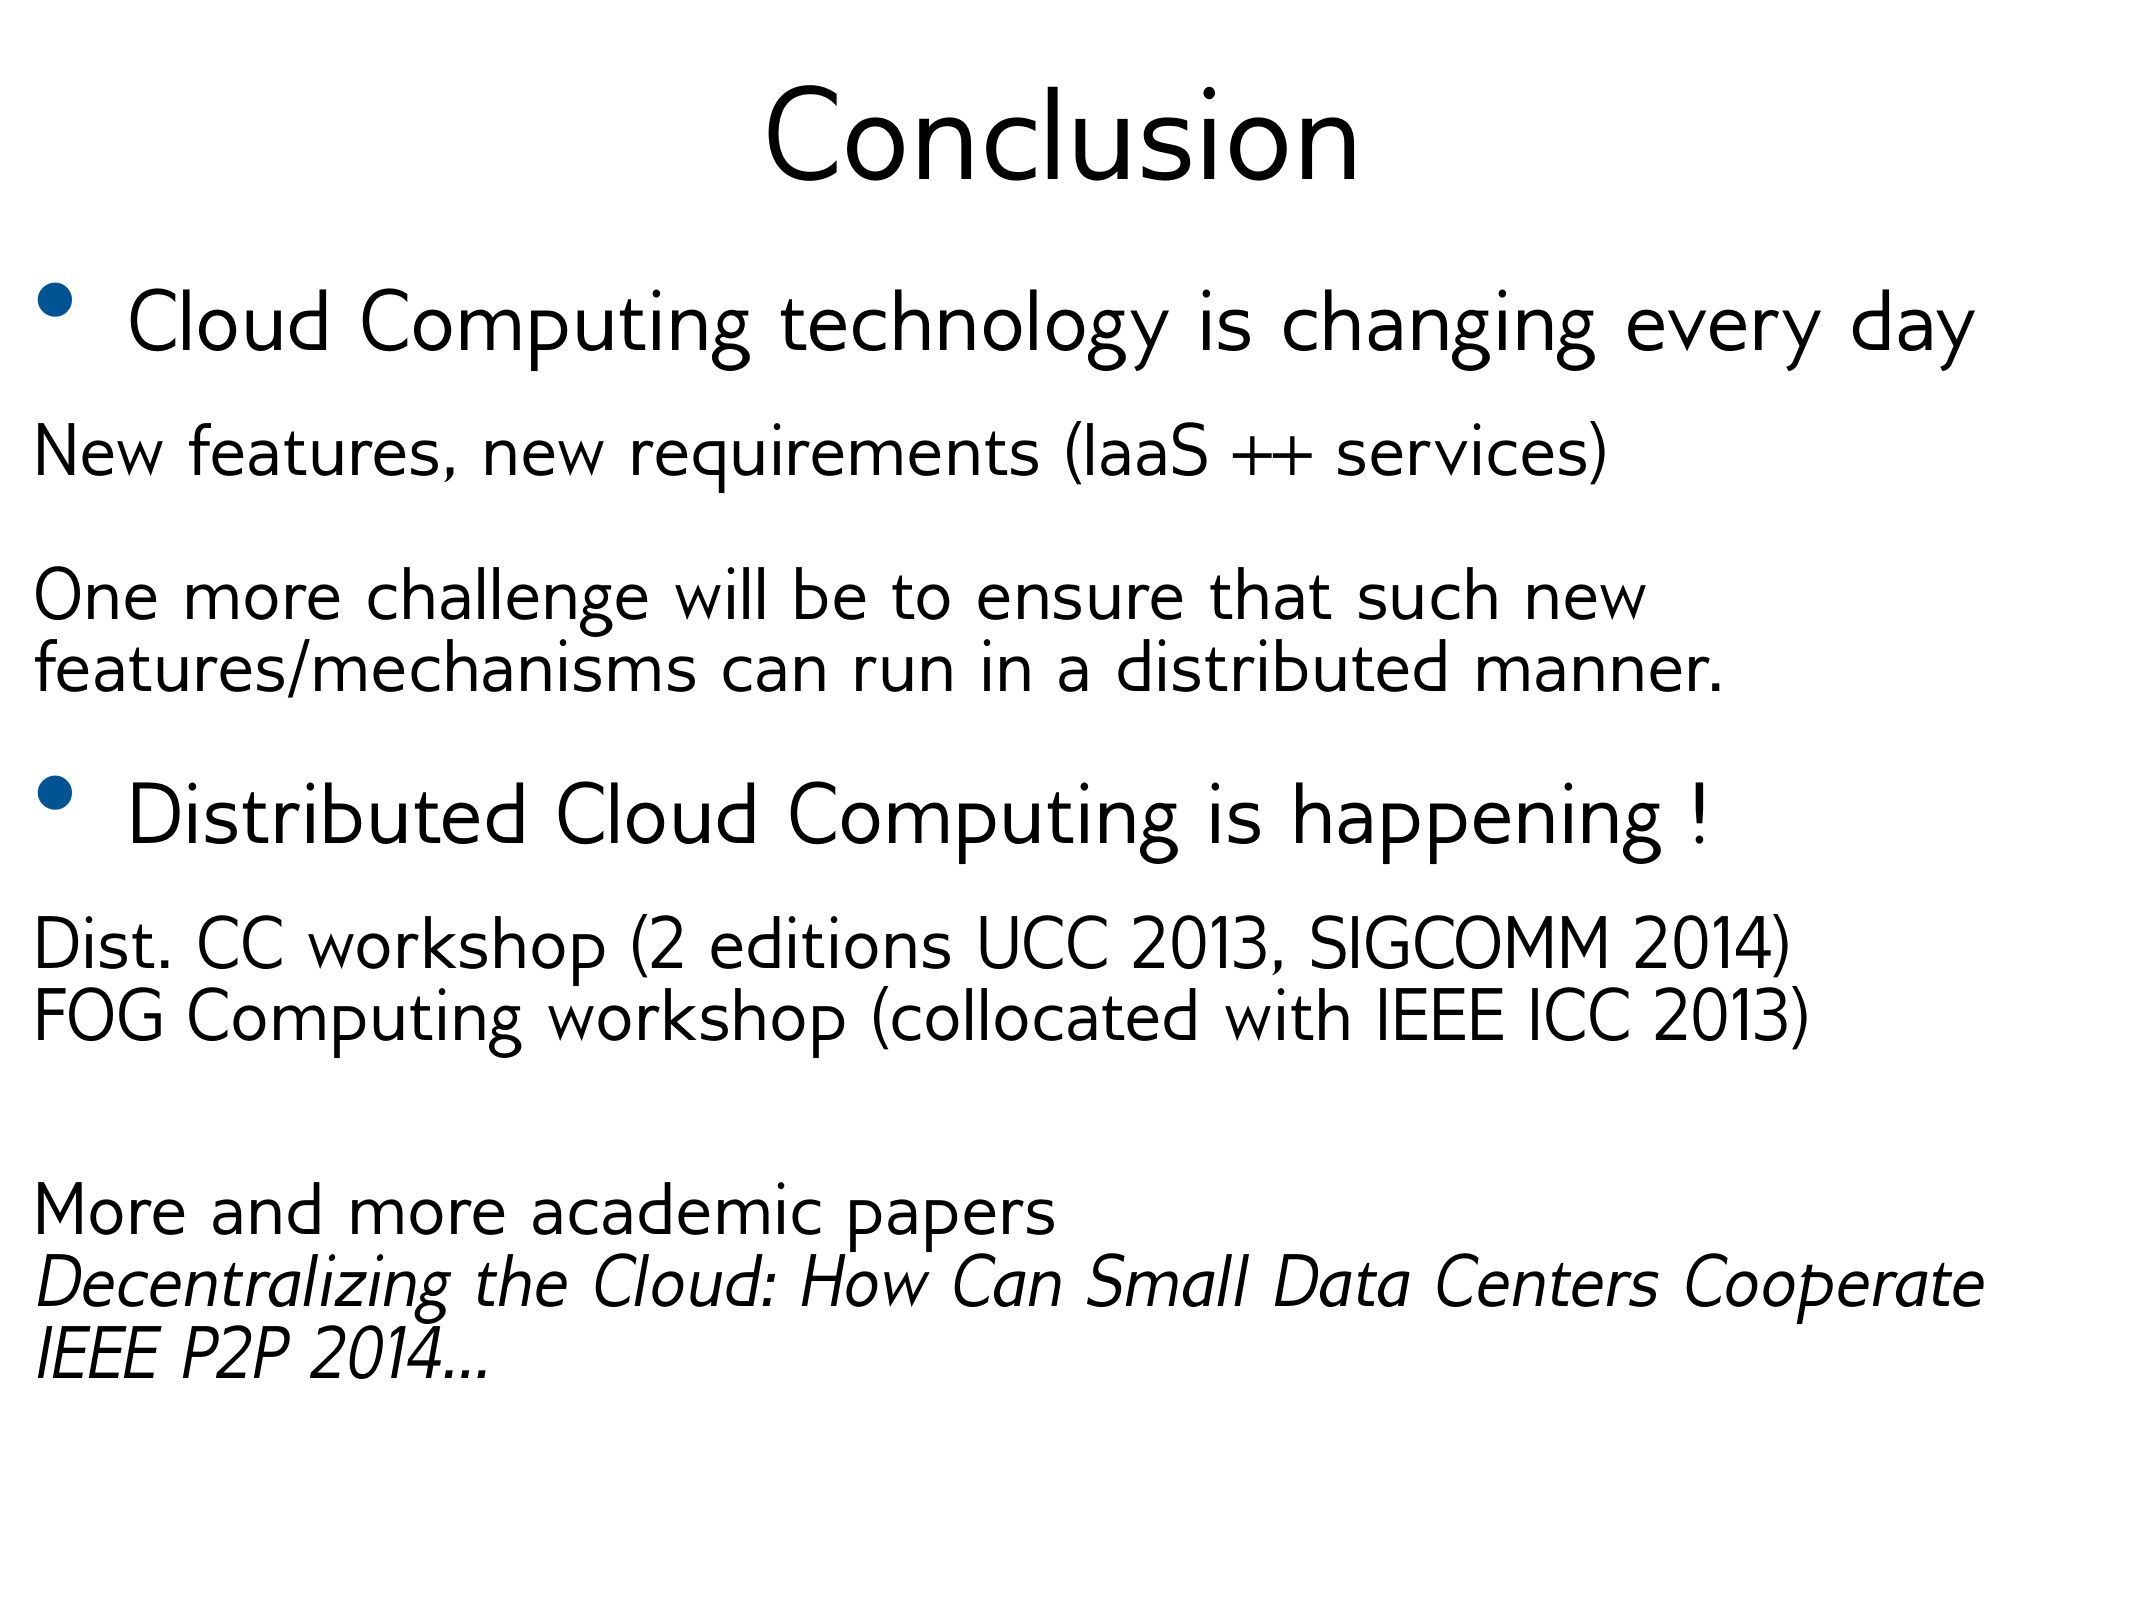

# Conclusion
Cloud Computing technology is changing every day
New features, new requirements (IaaS ++ services)
One more challenge will be to ensure that such new features/mechanisms can run in a distributed manner.
Distributed Cloud Computing is happening !
Dist. CC workshop (2 editions UCC 2013, SIGCOMM 2014)
FOG Computing workshop (collocated with IEEE ICC 2013)
More and more academic papers
Decentralizing the Cloud: How Can Small Data Centers Cooperate
IEEE P2P 2014…
14